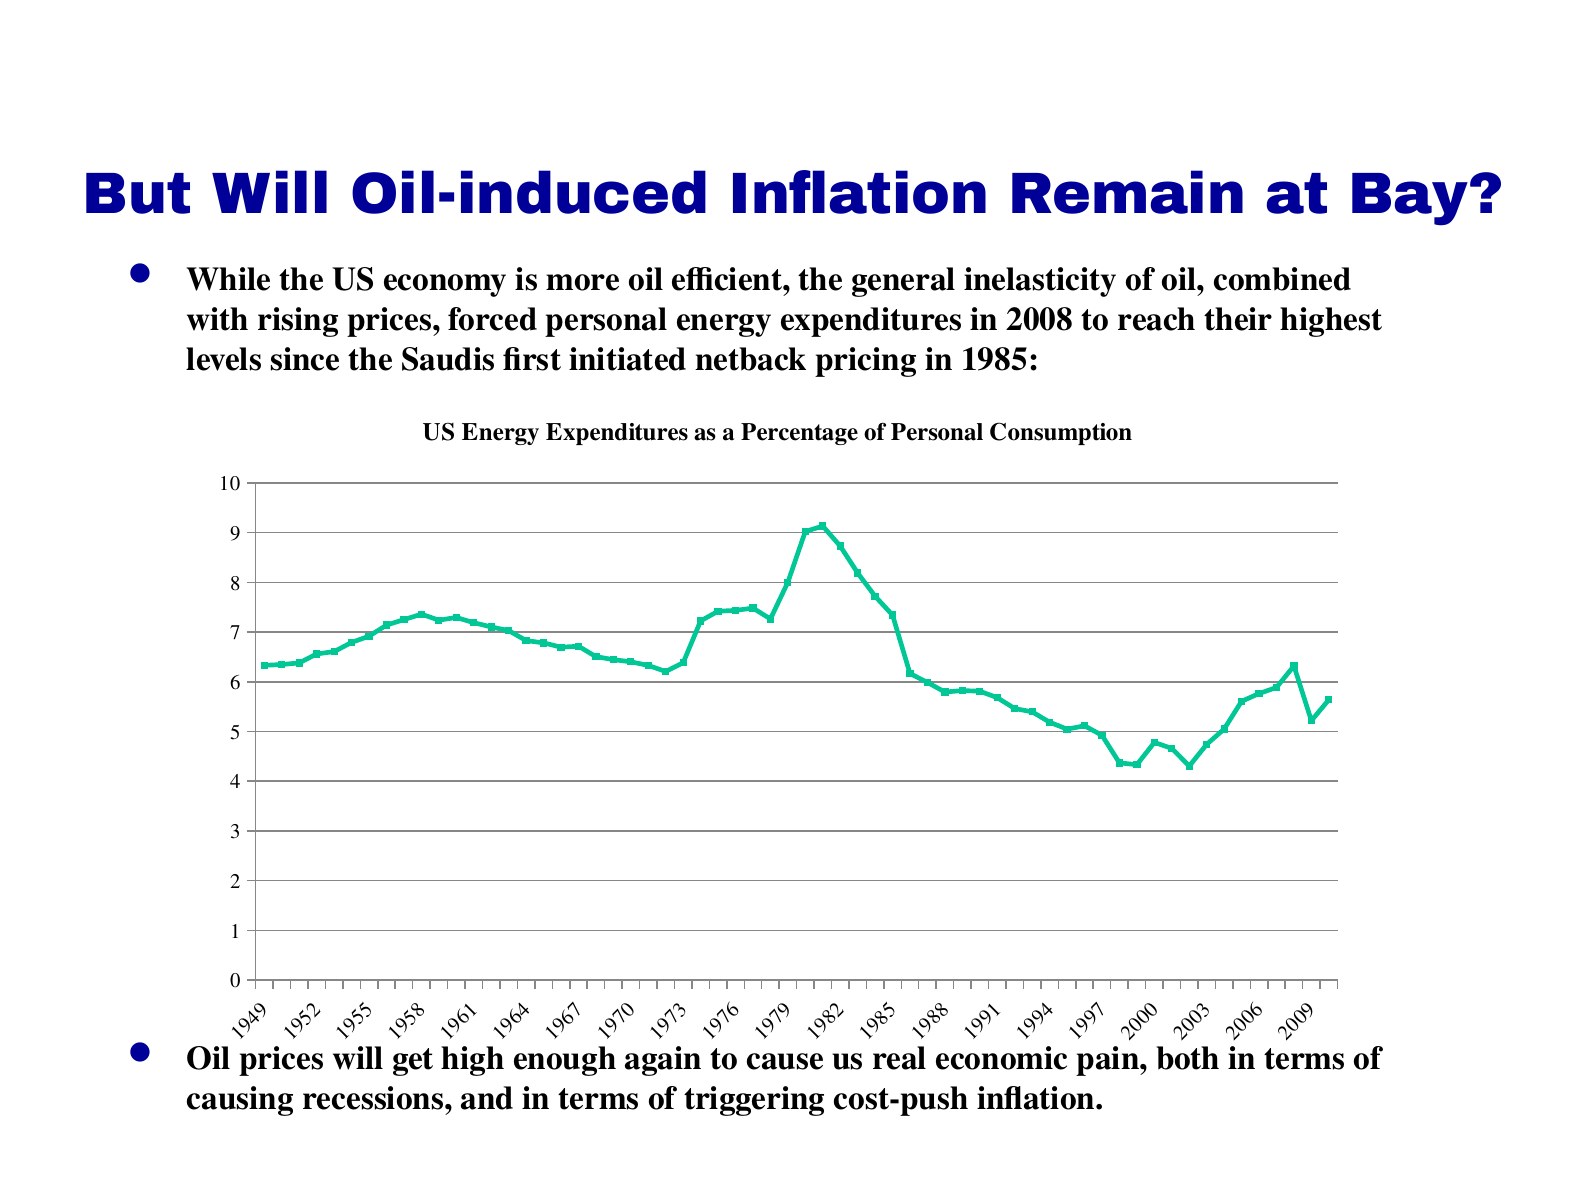

# But Will Oil-induced Inflation Remain at Bay?
While the US economy is more oil efficient, the general inelasticity of oil, combined with rising prices, forced personal energy expenditures in 2008 to reach their highest levels since the Saudis first initiated netback pricing in 1985:

Oil prices will get high enough again to cause us real economic pain, both in terms of causing recessions, and in terms of triggering cost-push inflation.

### Chart: US Energy Expenditures as a Percentage of Personal Consumption

| Category |  |
|---|---|
| 1949 | 6.330532212885154 |
| 1950 | 6.347554630593131 |
| 1951 | 6.378896882494005 |
| 1952 | 6.560364464692483 |
| 1953 | 6.606606606606608 |
| 1954 | 6.791666666666667 |
| 1955 | 6.916537867078825 |
| 1956 | 7.140228192859771 |
| 1957 | 7.249912861624259 |
| 1958 | 7.359891964888588 |
| 1959 | 7.239534151715456 |
| 1960 | 7.293550331525014 |
| 1961 | 7.188778492109877 |
| 1962 | 7.1015689512799325 |
| 1963 | 7.029004442121767 |
| 1964 | 6.828675577156744 |
| 1965 | 6.782334384858044 |
| 1966 | 6.695778748180496 |
| 1967 | 6.715242221346987 |
| 1968 | 6.505376344086021 |
| 1969 | 6.4452156668319285 |
| 1970 | 6.401357396267161 |
| 1971 | 6.328392246294184 |
| 1972 | 6.206180212931706 |
| 1973 | 6.384976525821597 |
| 1974 | 7.224782934934078 |
| 1975 | 7.419230025149933 |
| 1976 | 7.435073395292278 |
| 1977 | 7.481609015495383 |
| 1978 | 7.263939478845616 |
| 1979 | 8.000251382604324 |
| 1980 | 9.021528647909784 |
| 1981 | 9.131219386439806 |
| 1982 | 8.730426403276319 |
| 1983 | 8.18841212968627 |
| 1984 | 7.720602934708729 |
| 1985 | 7.341036208419194 |
| 1986 | 6.165636759070667 |
| 1987 | 5.986438488860188 |
| 1988 | 5.7938568997940365 |
| 1989 | 5.822784810126583 |
| 1990 | 5.811497849041846 |
| 1991 | 5.6807617899047775 |
| 1992 | 5.461540277089382 |
| 1993 | 5.395218128289766 |
| 1994 | 5.186494906121075 |
| 1995 | 5.046818920056944 |
| 1996 | 5.114153519417475 |
| 1997 | 4.922270491508994 |
| 1998 | 4.367660724845822 |
| 1999 | 4.330894872926782 |
| 2000 | 4.778636683063949 |
| 2001 | 4.660922112802148 |
| 2002 | 4.304226260888268 |
| 2003 | 4.739816250432464 |
| 2004 | 5.049210456315141 |
| 2005 | 5.607996819446812 |
| 2006 | 5.763896355230621 |
| 2007 | 5.886024784339409 |
| 2008 | 6.3195655423247485 |
| 2009 | 5.217867242375406 |
| 2010 | 5.6405251085842565 |